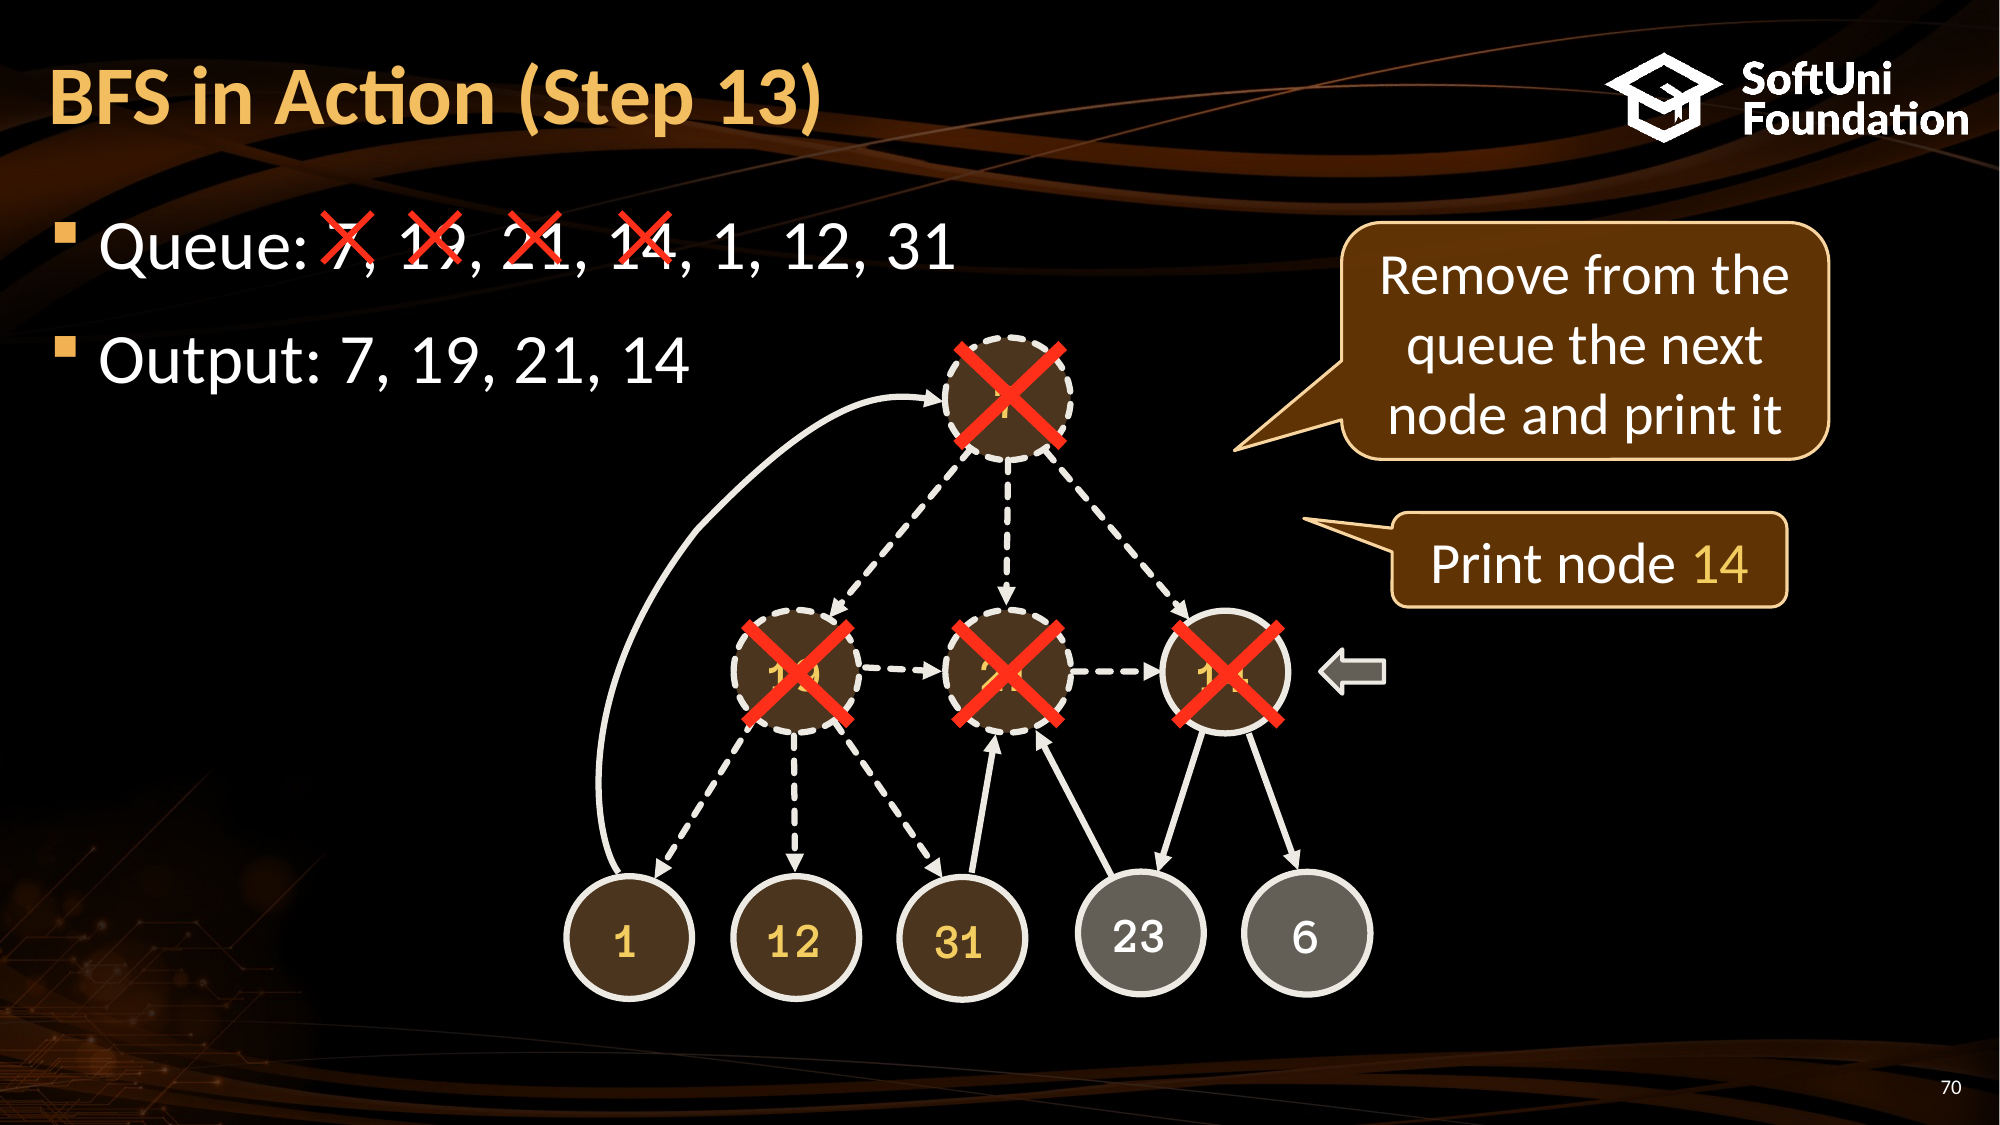

BFS in Action (Step 13)
Queue: 7, 19, 21, 14, 1, 12, 31
Output: 7, 19, 21, 14

Remove from the queue the next node and print it
7

19
21
14

23
6
1
12
31
Print node 14

70